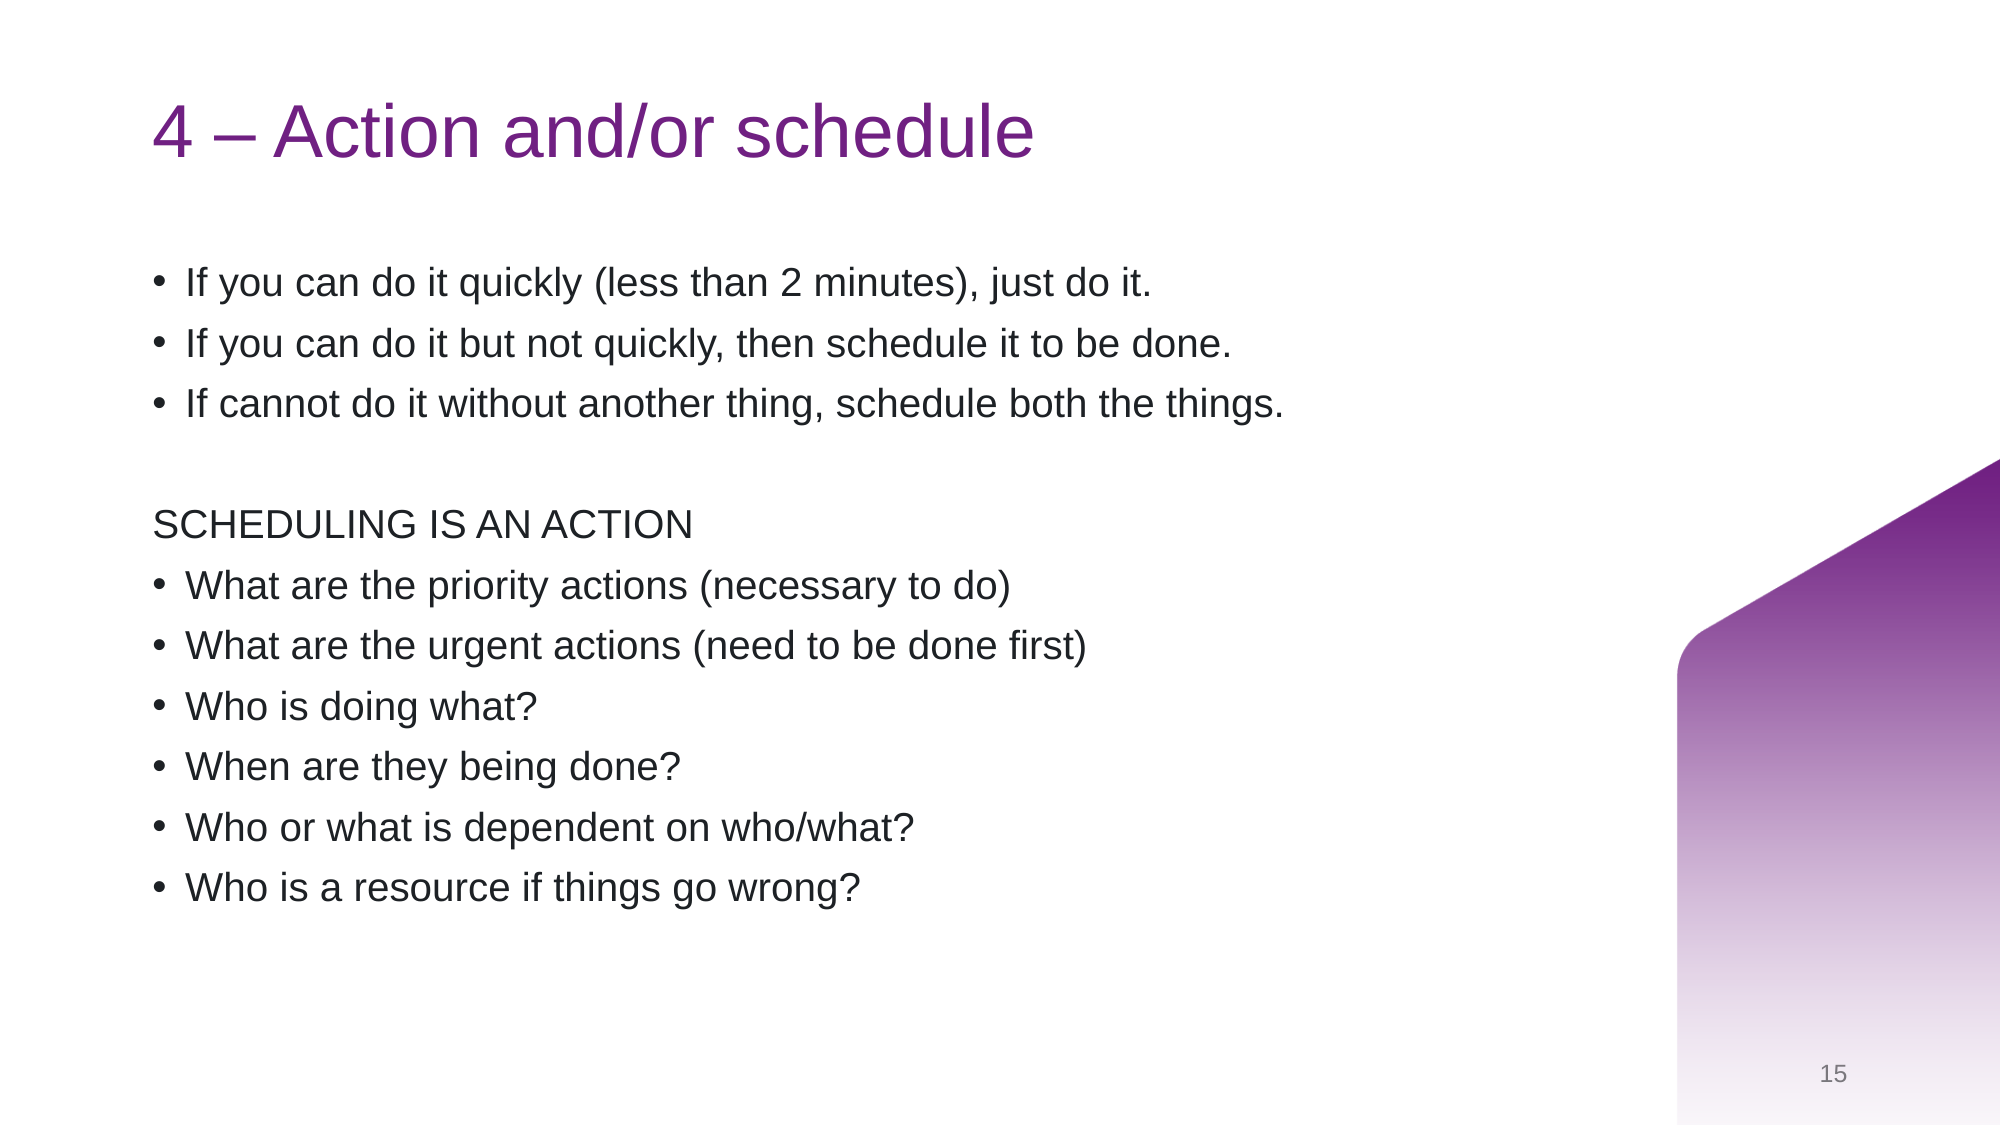

# 4 – Action and/or schedule
If you can do it quickly (less than 2 minutes), just do it.
If you can do it but not quickly, then schedule it to be done.
If cannot do it without another thing, schedule both the things.

SCHEDULING IS AN ACTION
What are the priority actions (necessary to do)
What are the urgent actions (need to be done first)
Who is doing what?
When are they being done?
Who or what is dependent on who/what?
Who is a resource if things go wrong?
15